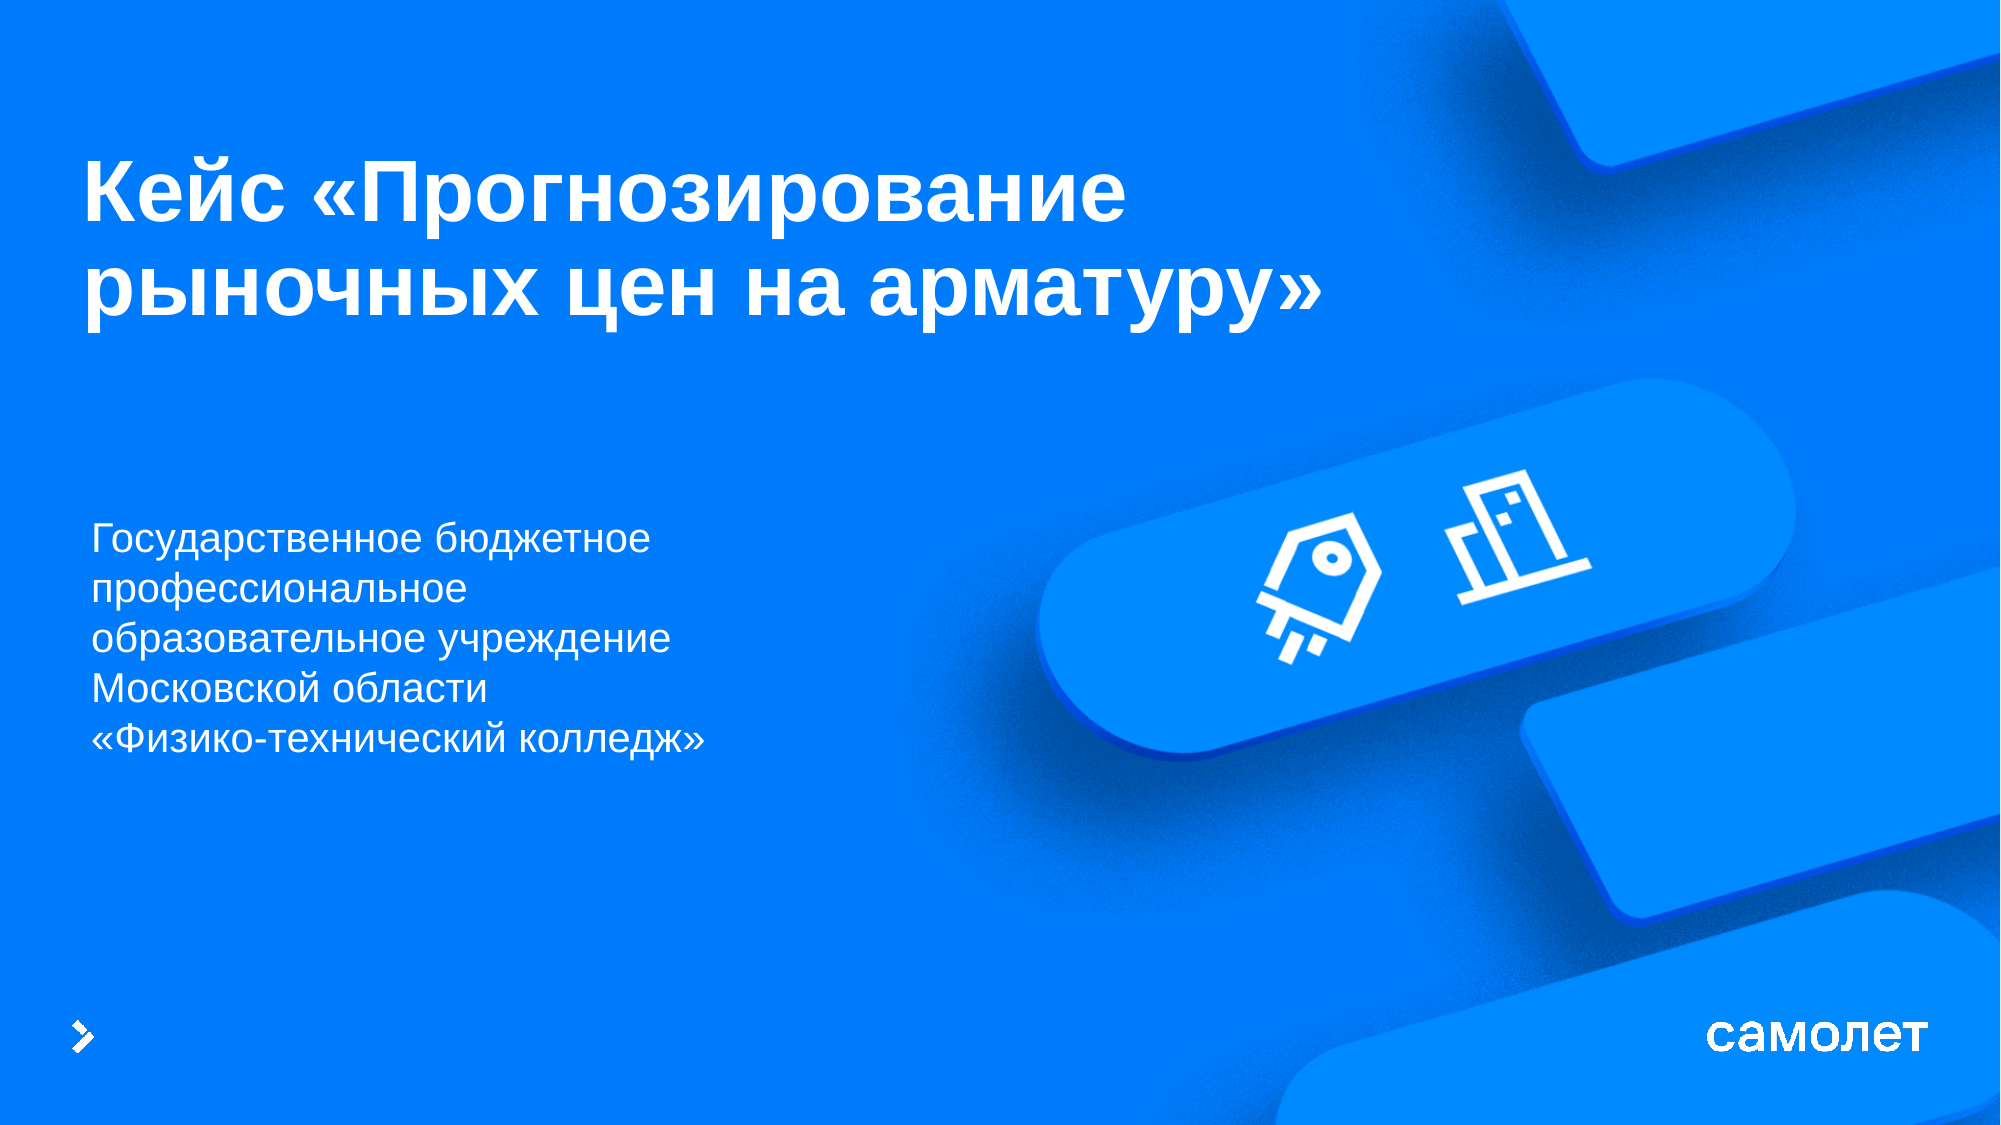

# Кейс «Прогнозирование рыночных цен на арматуру»
Государственное бюджетное профессиональное
образовательное учреждение Московской области
«Физико-технический колледж»